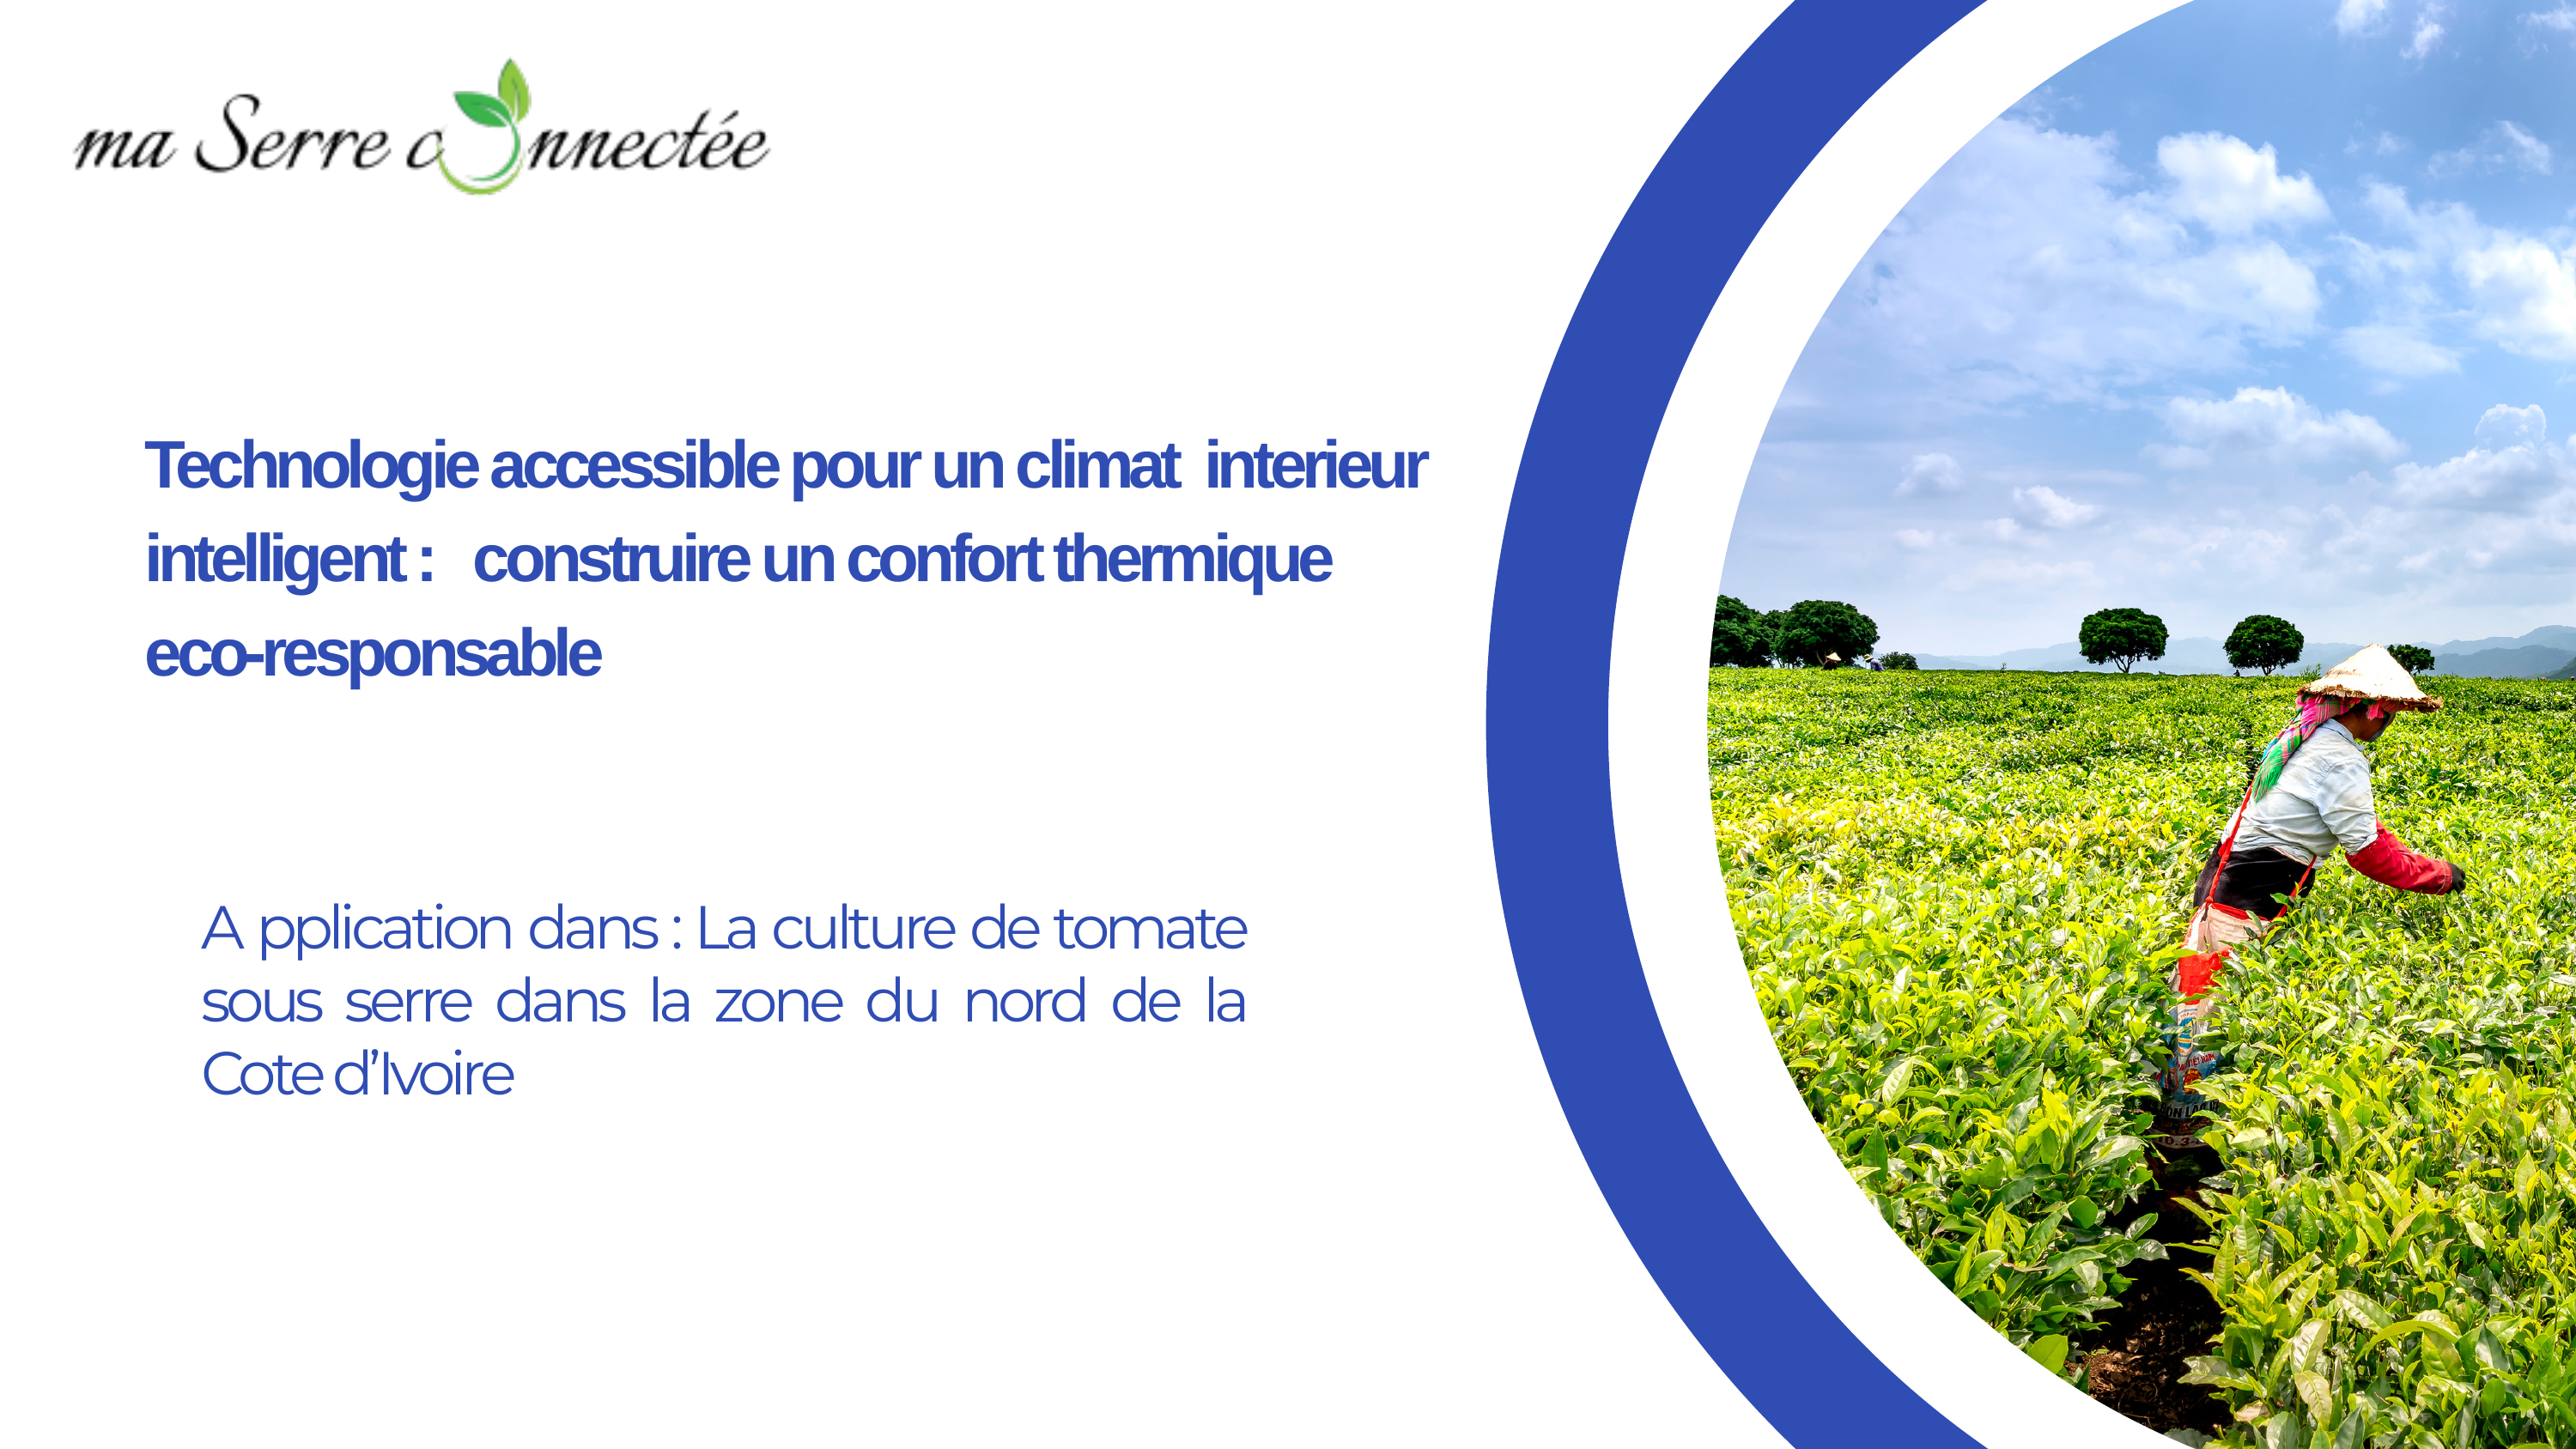

Technologie accessible pour un climat  interieur intelligent :   construire un confort thermique eco-responsable
A pplication dans : La culture de tomate sous serre dans la zone du nord de la Cote d’Ivoire